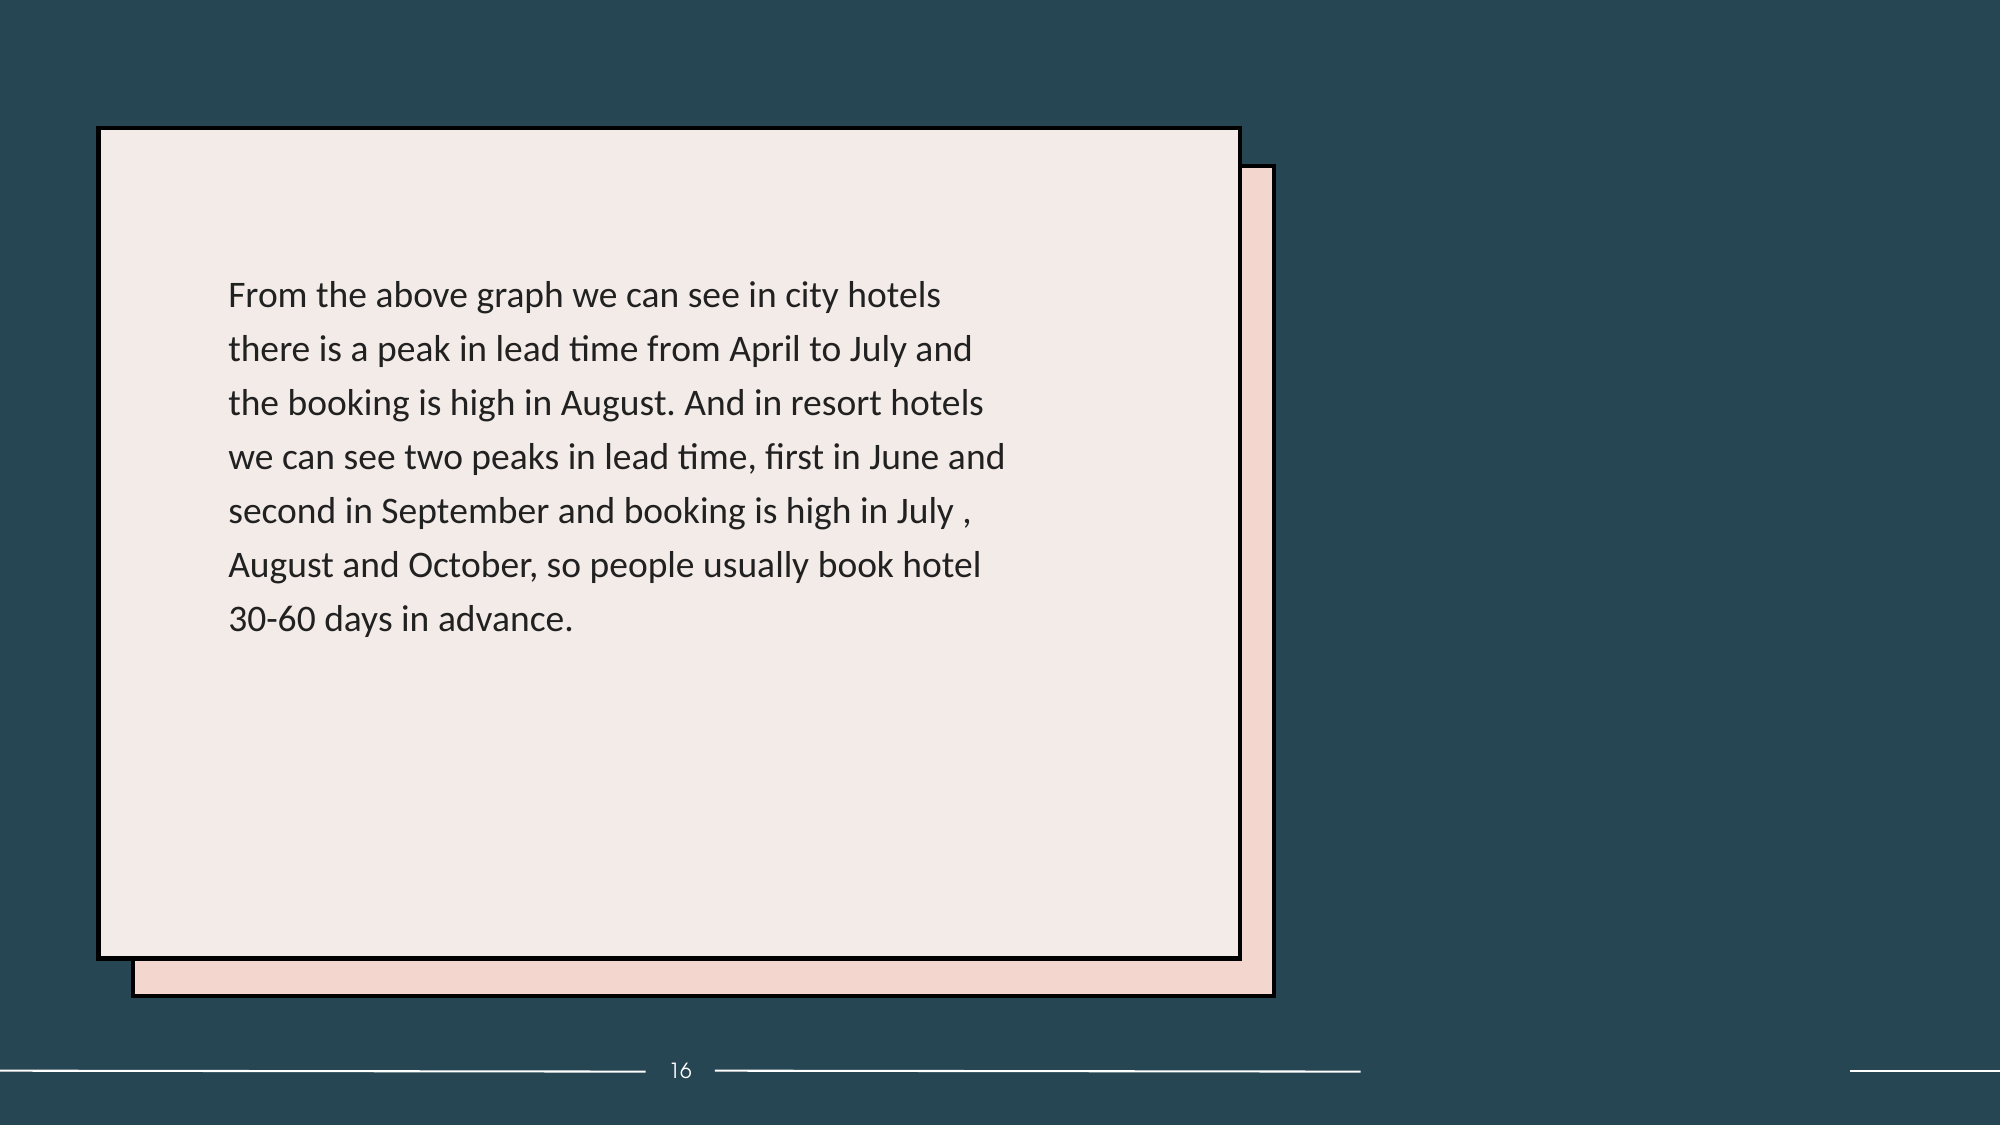

From the above graph we can see in city hotels there is a peak in lead time from April to July and the booking is high in August. And in resort hotels we can see two peaks in lead time, first in June and second in September and booking is high in July , August and October, so people usually book hotel 30-60 days in advance.

16